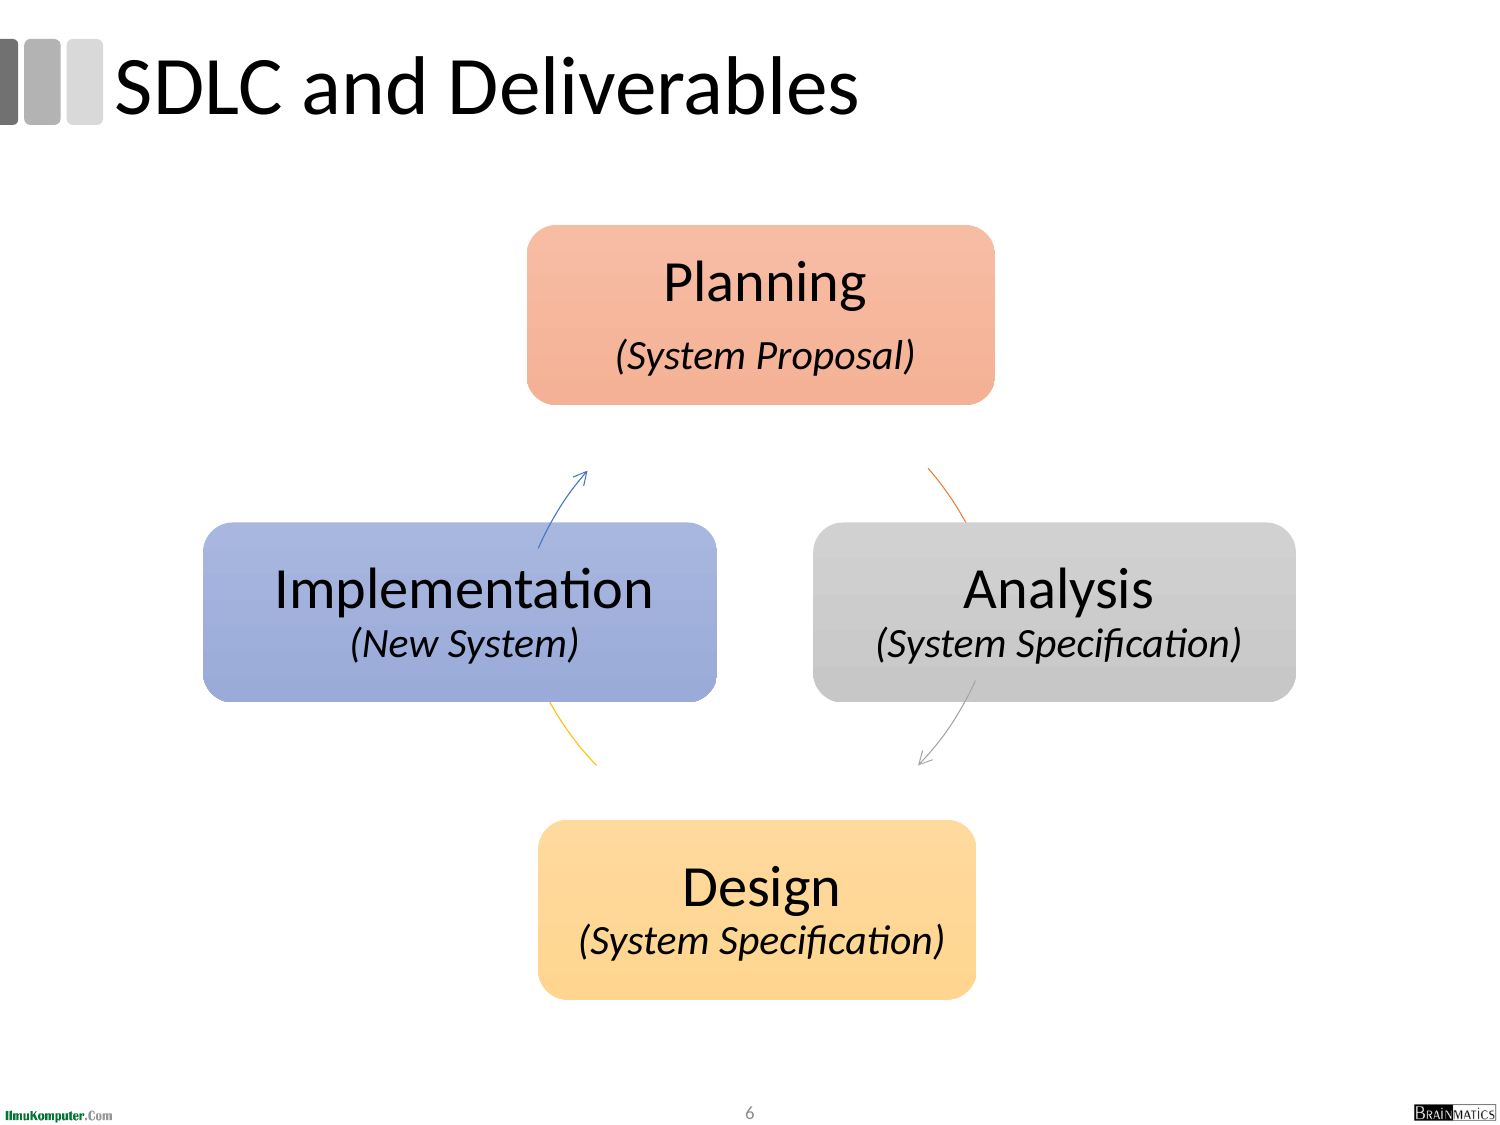

# SDLC and Deliverables
Planning
(System Proposal)
Analysis
(System Specification)
Design
(System Specification)
Implementation
(New System)
6